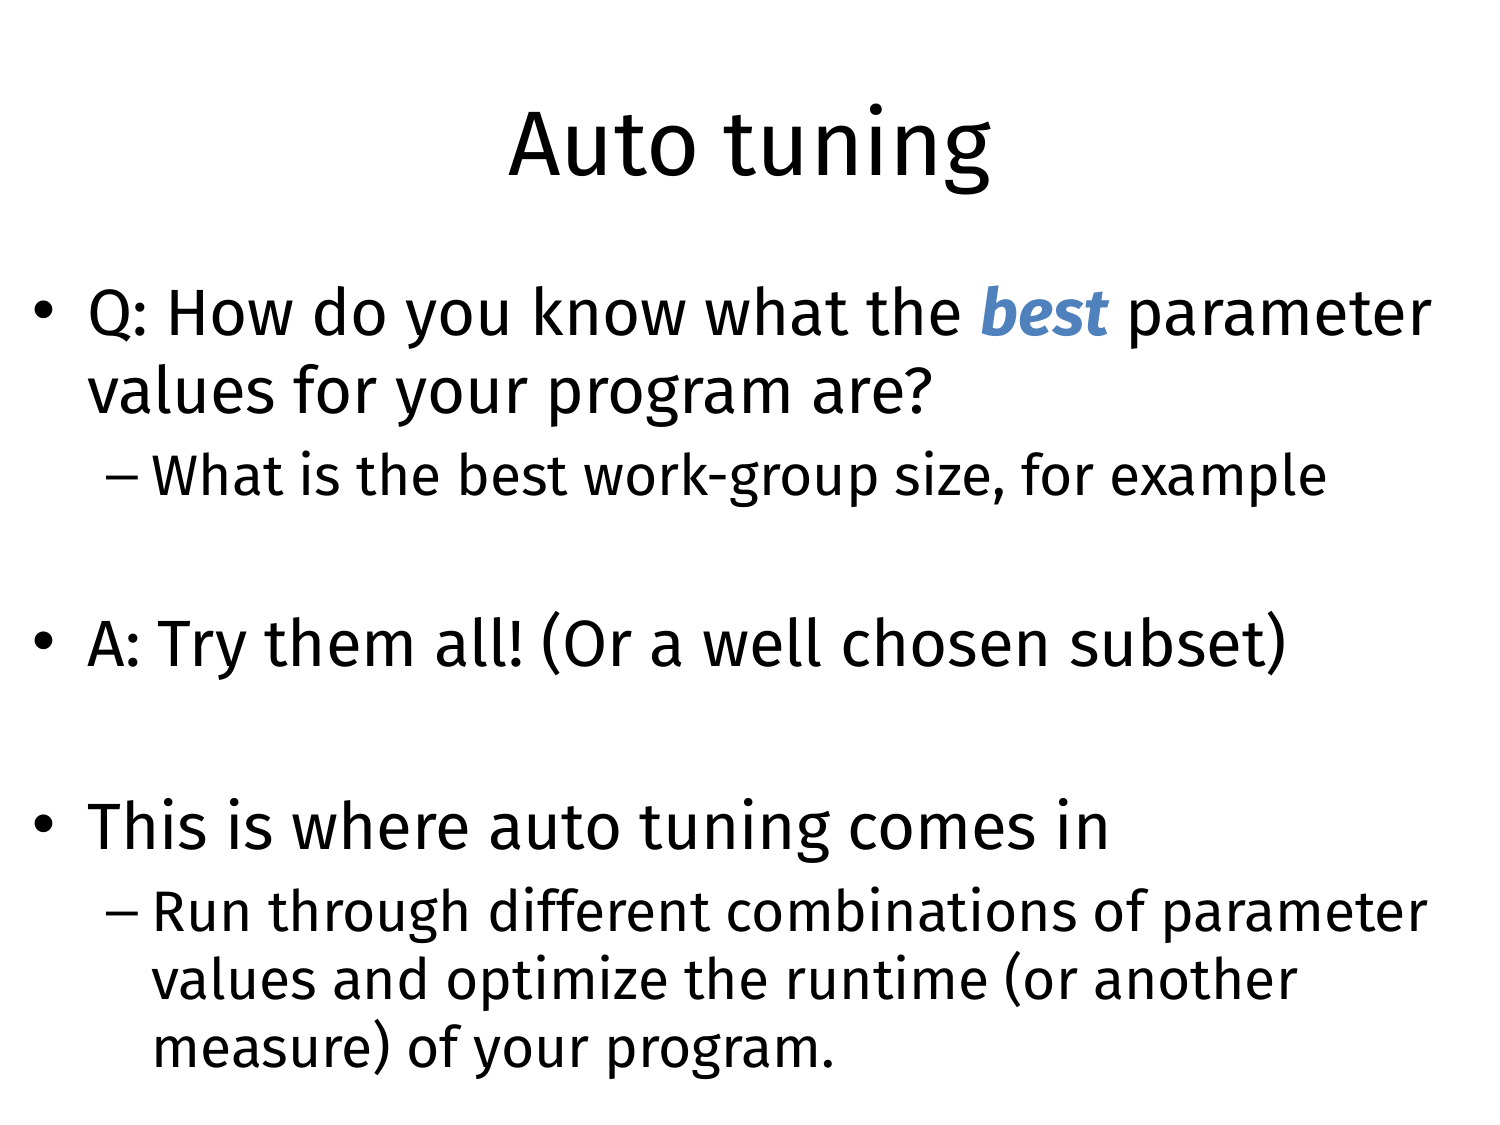

Auto tuning
Q: How do you know what the best parameter values for your program are?
What is the best work-group size, for example

A: Try them all! (Or a well chosen subset)

This is where auto tuning comes in
Run through different combinations of parameter values and optimize the runtime (or another measure) of your program.